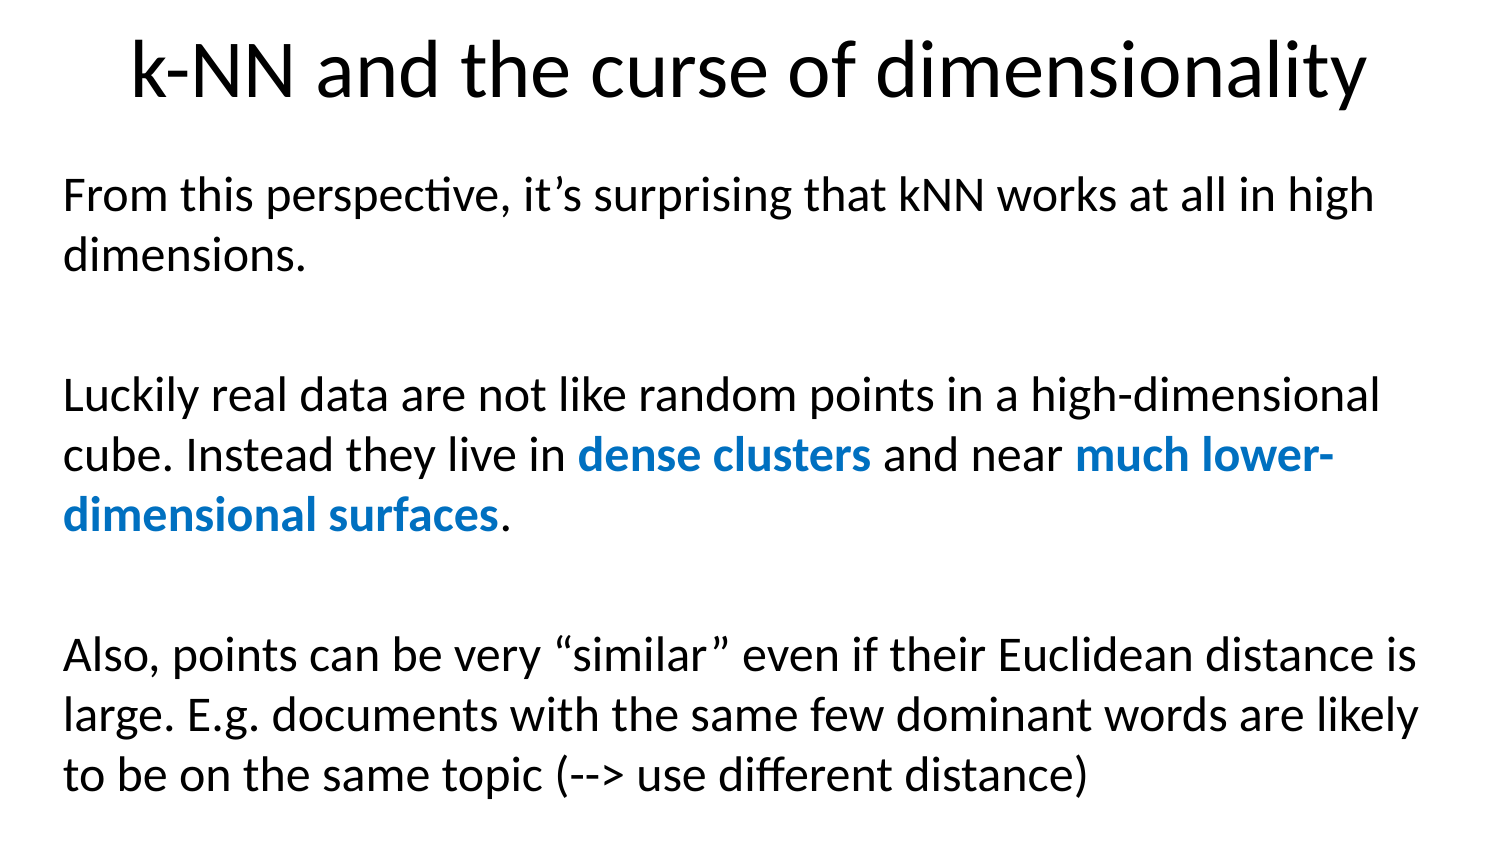

# k-NN and the curse of dimensionality
From this perspective, it’s surprising that kNN works at all in high dimensions.

Luckily real data are not like random points in a high-dimensional cube. Instead they live in dense clusters and near much lower-dimensional surfaces.

Also, points can be very “similar” even if their Euclidean distance is large. E.g. documents with the same few dominant words are likely to be on the same topic (--> use different distance)